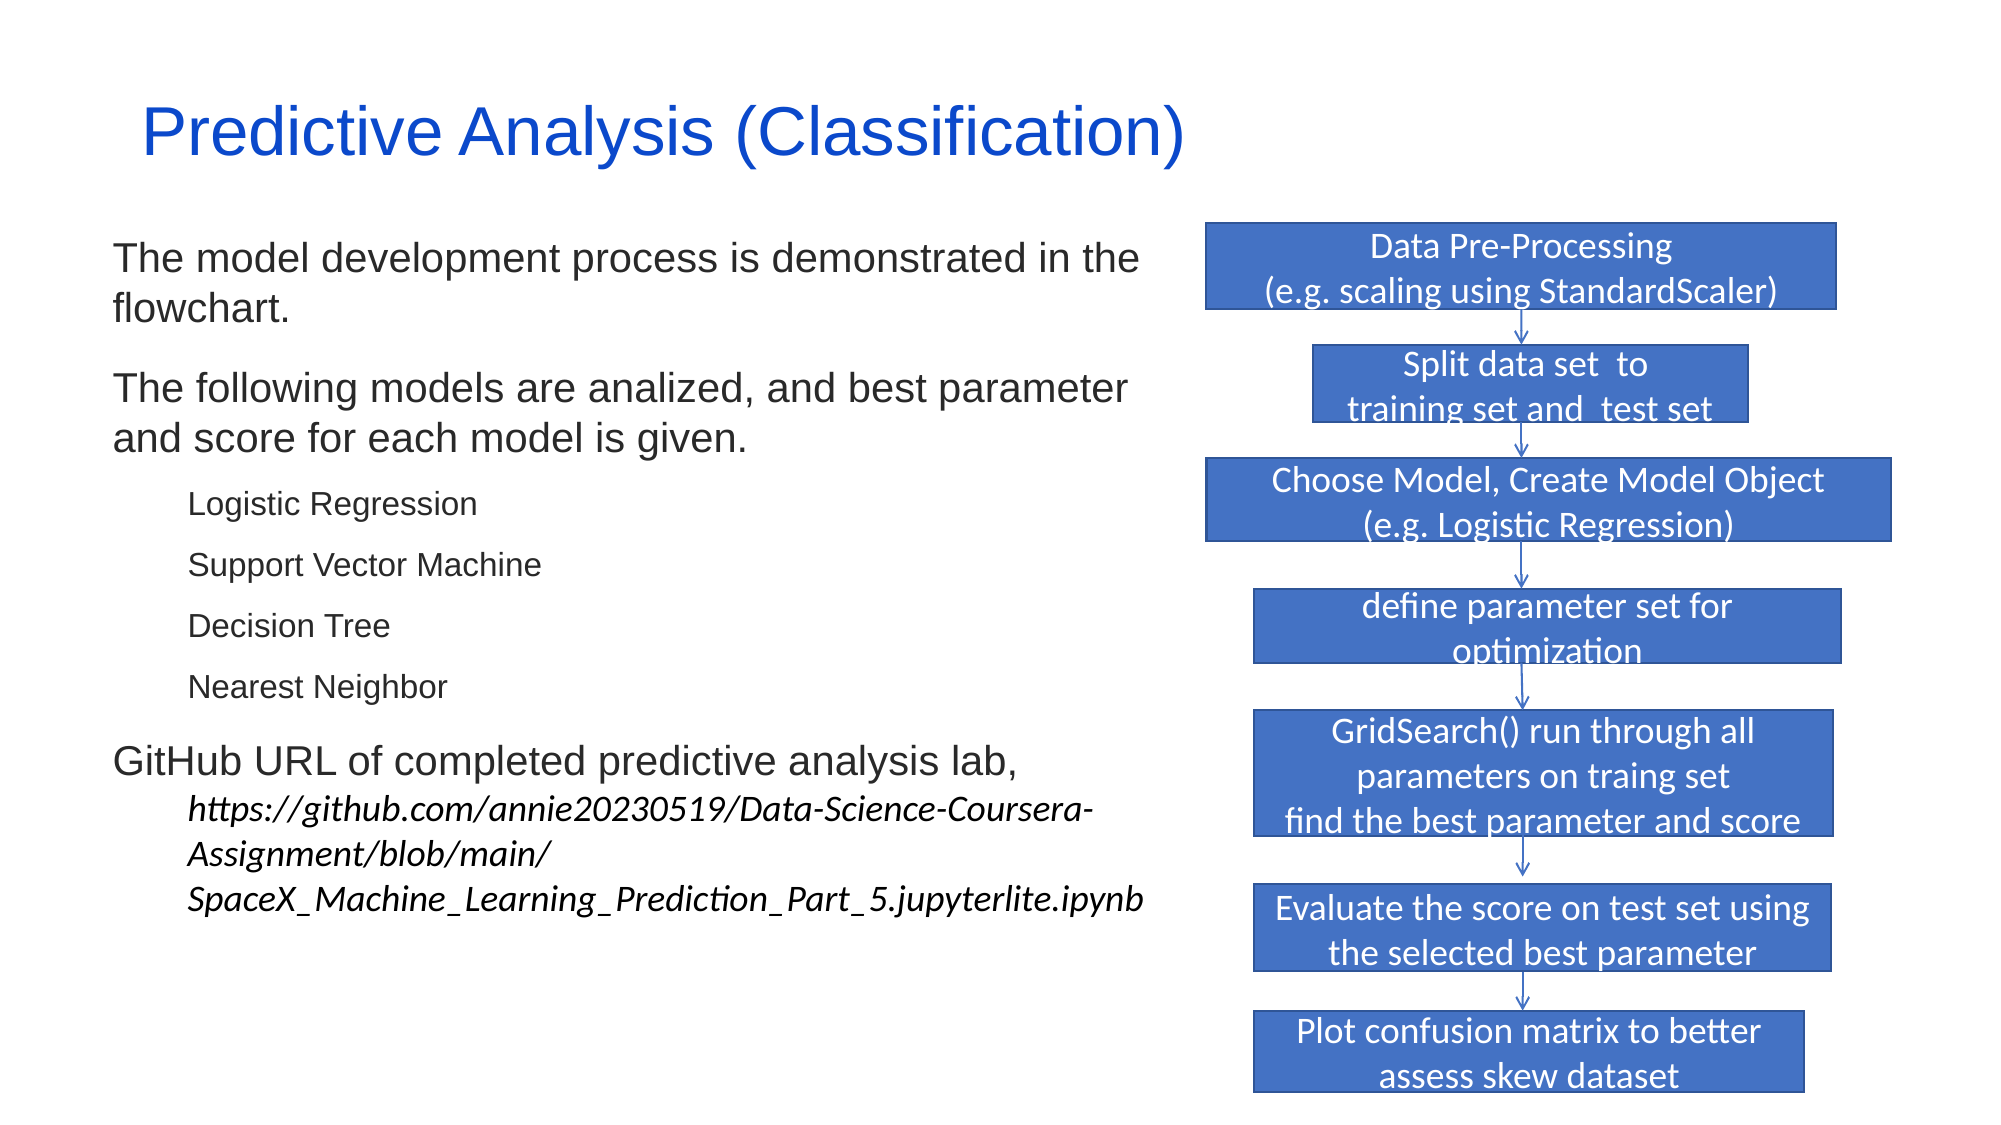

Predictive Analysis (Classification)
Data Pre-Processing
(e.g. scaling using StandardScaler)
The model development process is demonstrated in the flowchart.
The following models are analized, and best parameter and score for each model is given.
Logistic Regression
Support Vector Machine
Decision Tree
Nearest Neighbor
GitHub URL of completed predictive analysis lab,
https://github.com/annie20230519/Data-Science-Coursera-Assignment/blob/main/SpaceX_Machine_Learning_Prediction_Part_5.jupyterlite.ipynb
Split data set  to
training set and  test set
Choose Model, Create Model Object
(e.g. Logistic Regression)
define parameter set for optimization
GridSearch() run through all parameters on traing set
find the best parameter and score
Evaluate the score on test set using the selected best parameter
14
Plot confusion matrix to better assess skew dataset